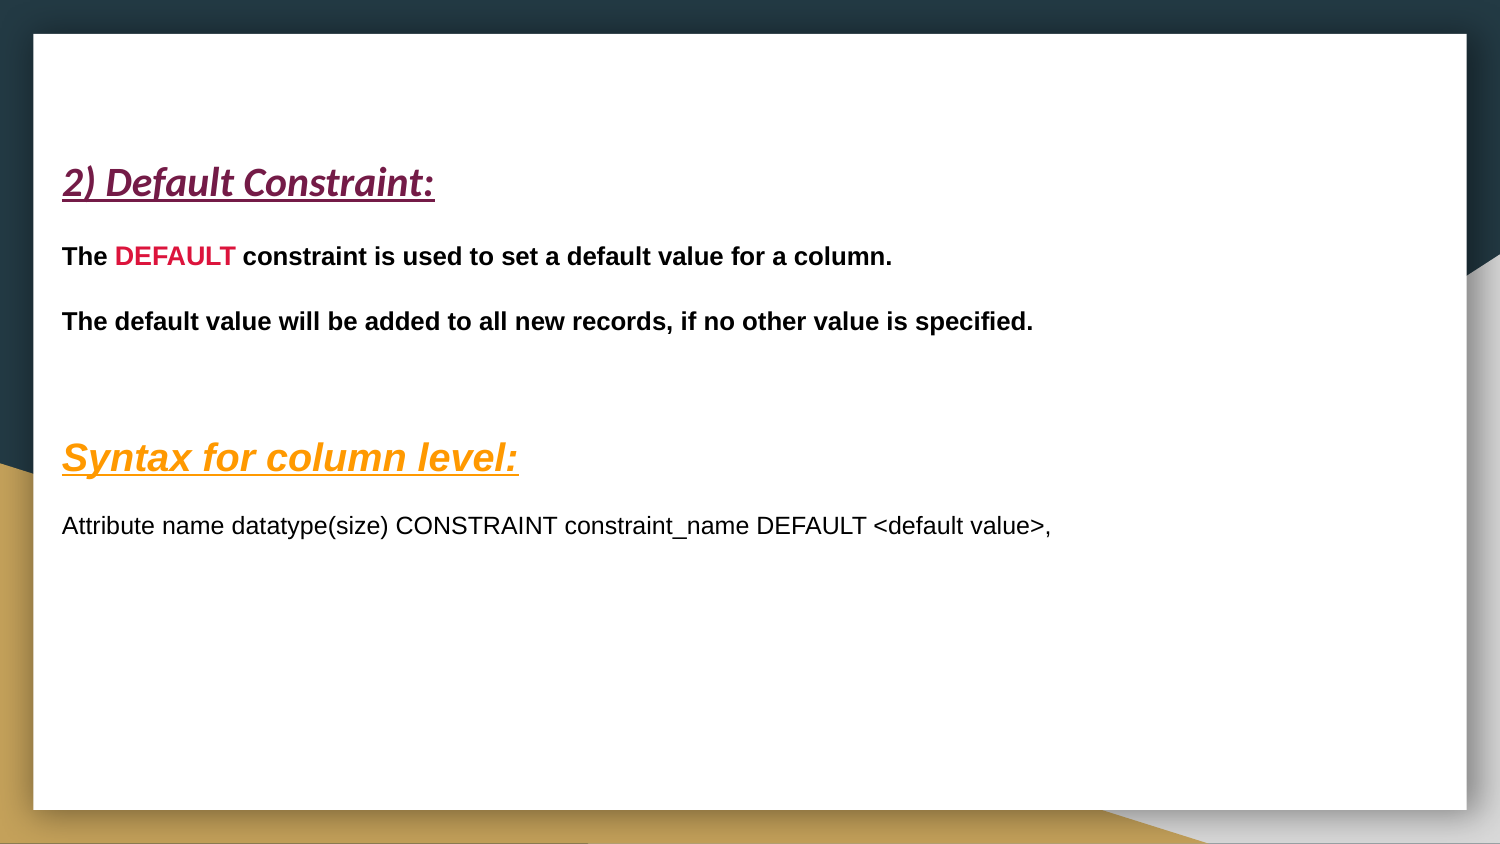

2) Default Constraint:
The DEFAULT constraint is used to set a default value for a column.
The default value will be added to all new records, if no other value is specified.

Syntax for column level:
Attribute name datatype(size) CONSTRAINT constraint_name DEFAULT <default value>,